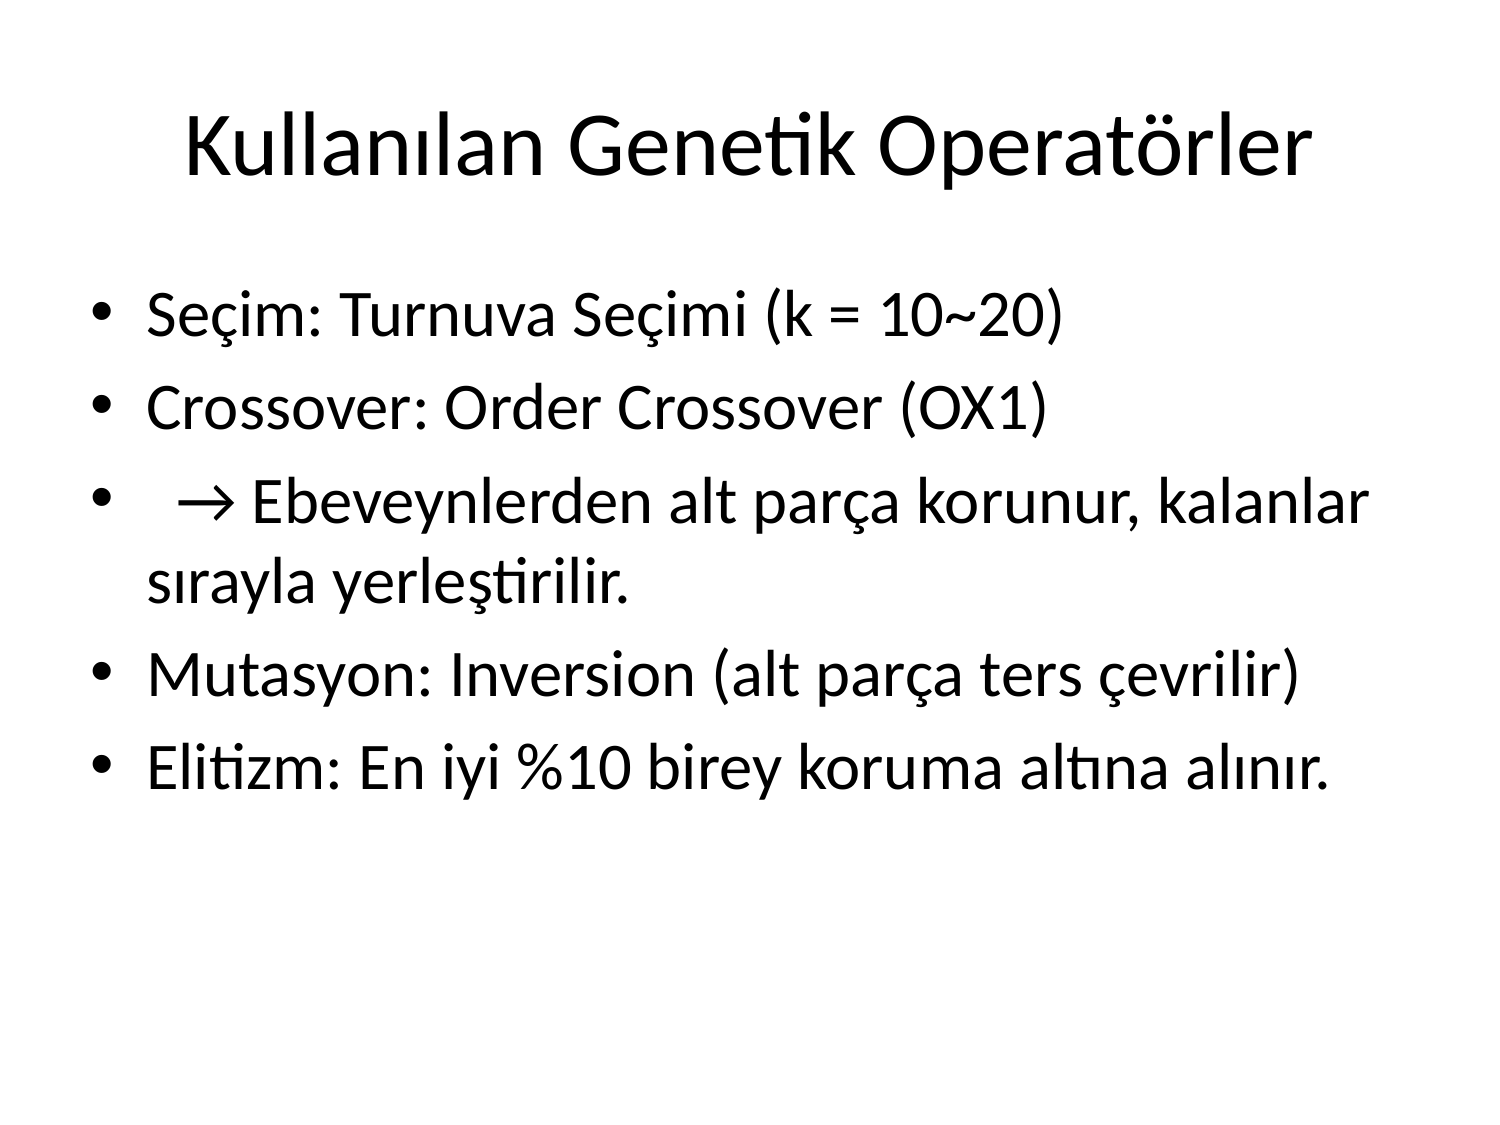

# Kullanılan Genetik Operatörler
Seçim: Turnuva Seçimi (k = 10~20)
Crossover: Order Crossover (OX1)
  → Ebeveynlerden alt parça korunur, kalanlar sırayla yerleştirilir.
Mutasyon: Inversion (alt parça ters çevrilir)
Elitizm: En iyi %10 birey koruma altına alınır.